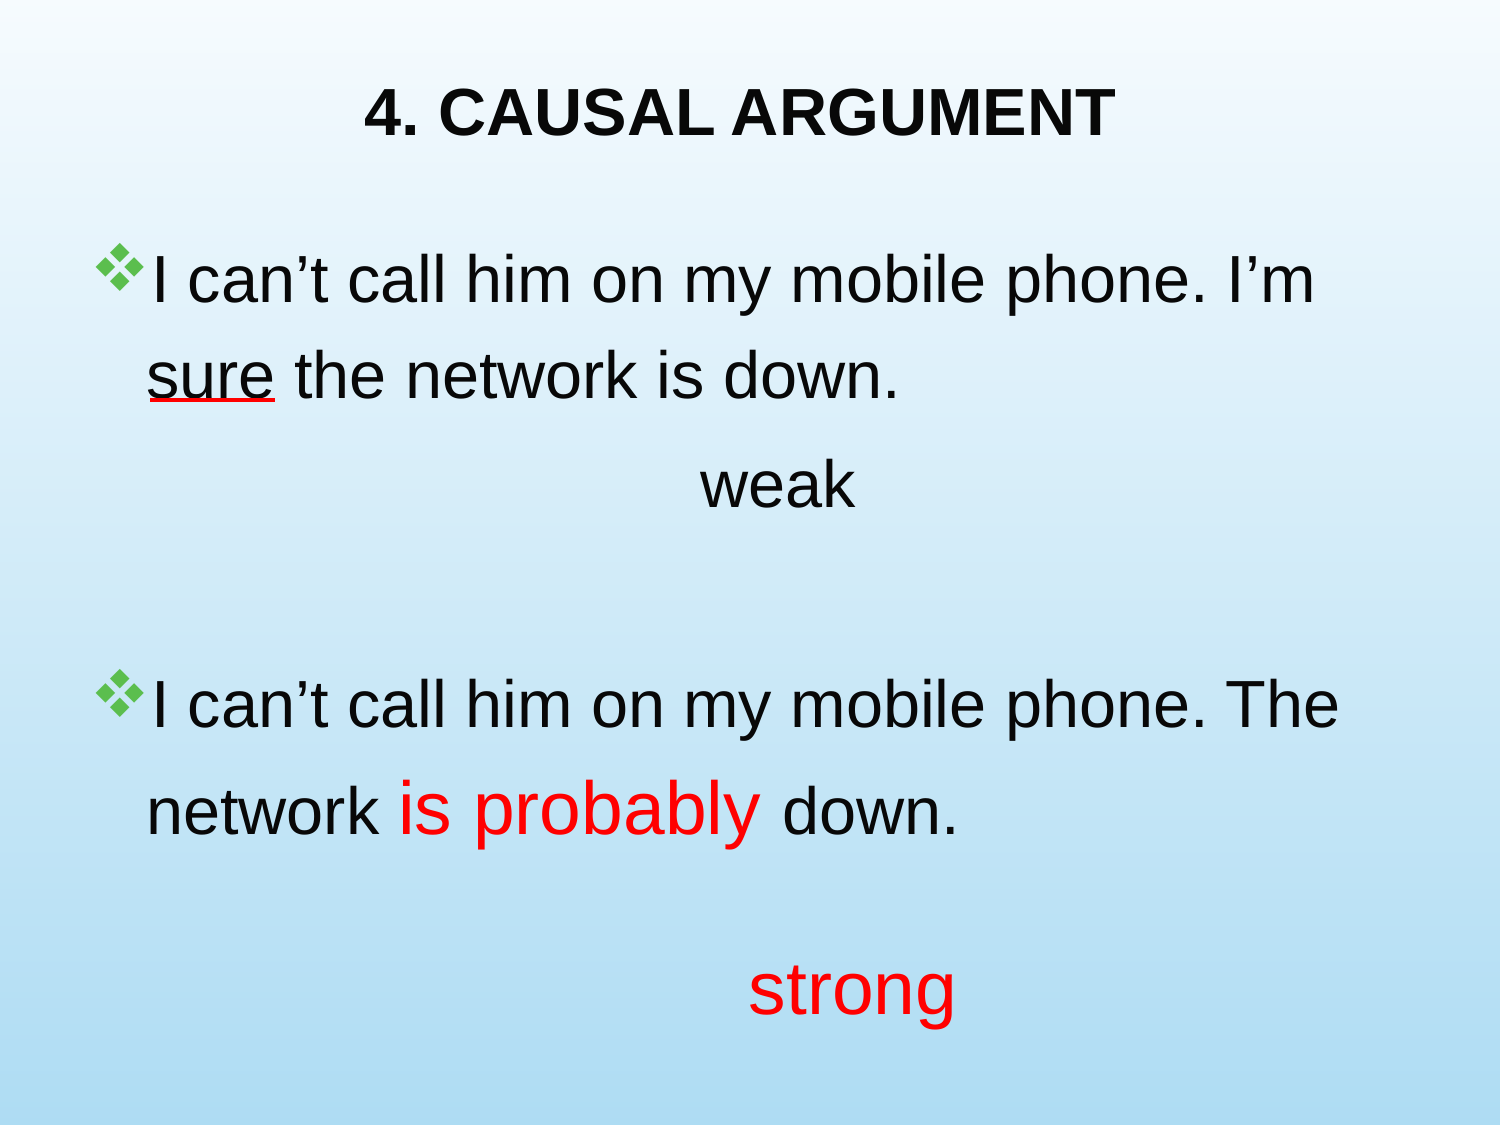

# 4. CAUSAL ARGUMENT
I can’t call him on my mobile phone. I’m sure the network is down.
	weak

I can’t call him on my mobile phone. The network is probably down.

		strong